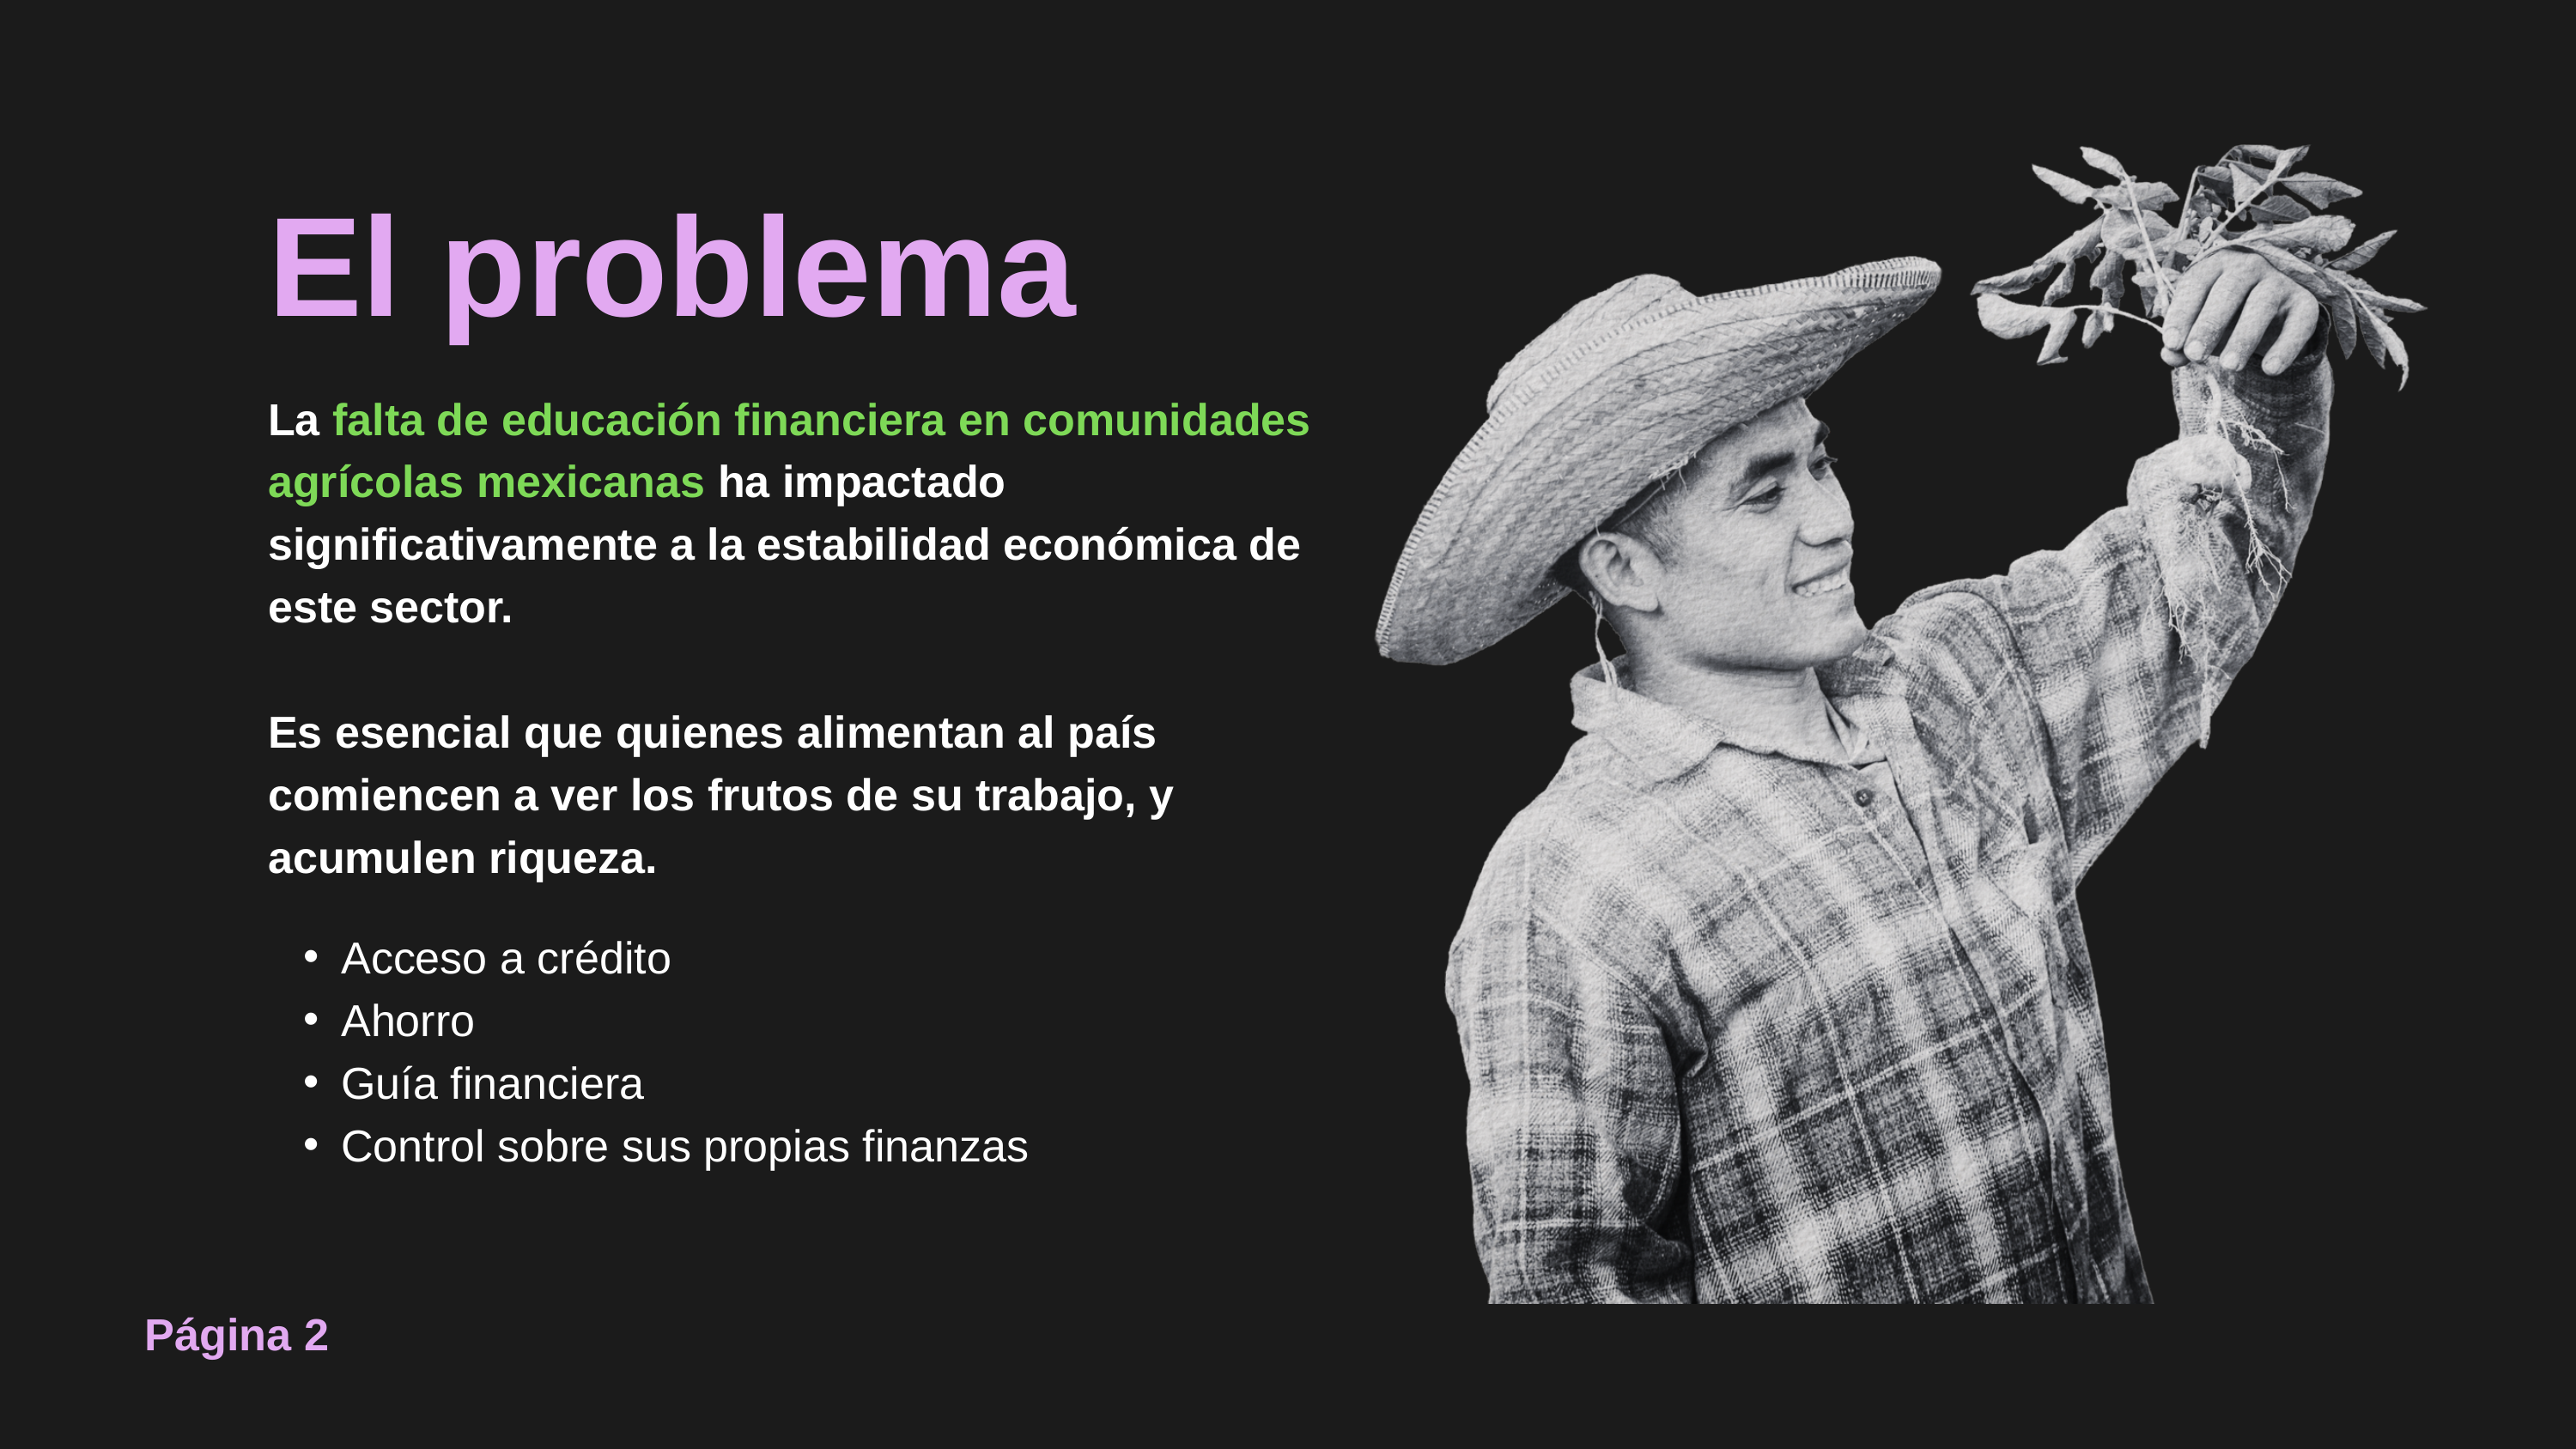

El problema
La falta de educación financiera en comunidades agrícolas mexicanas ha impactado significativamente a la estabilidad económica de este sector.

Es esencial que quienes alimentan al país comiencen a ver los frutos de su trabajo, y acumulen riqueza.
Acceso a crédito
Ahorro
Guía financiera
Control sobre sus propias finanzas
Página 2